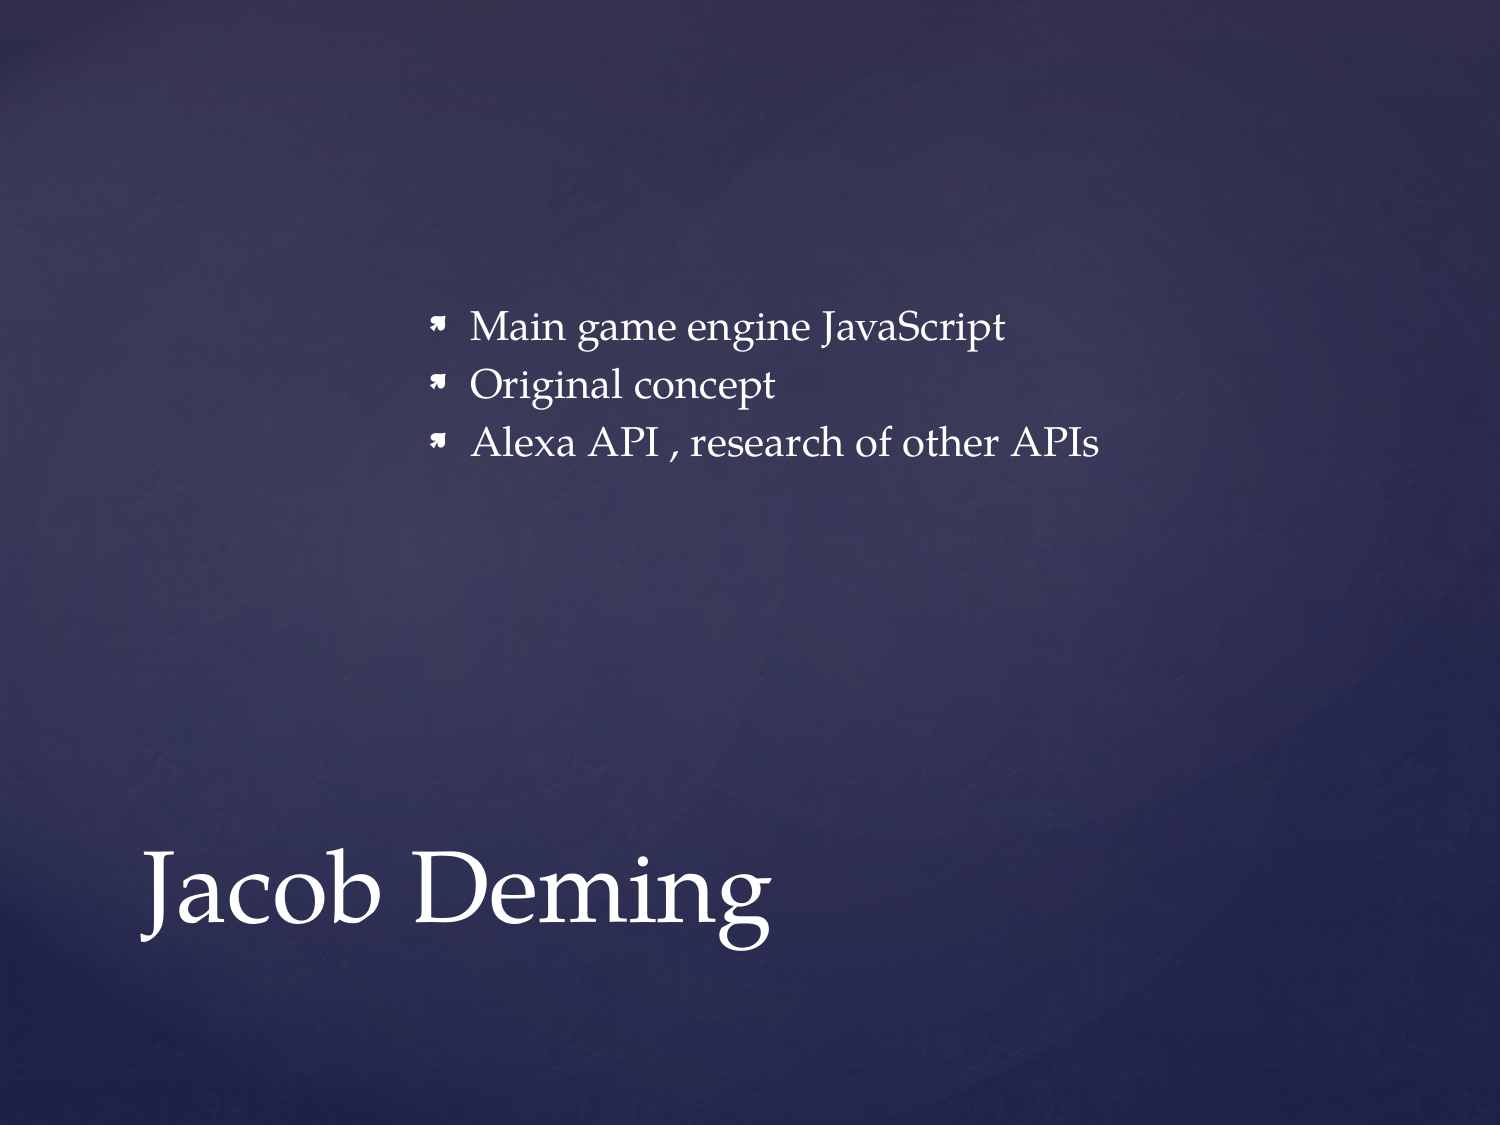

Main game engine JavaScript
Original concept
Alexa API , research of other APIs

# Jacob Deming